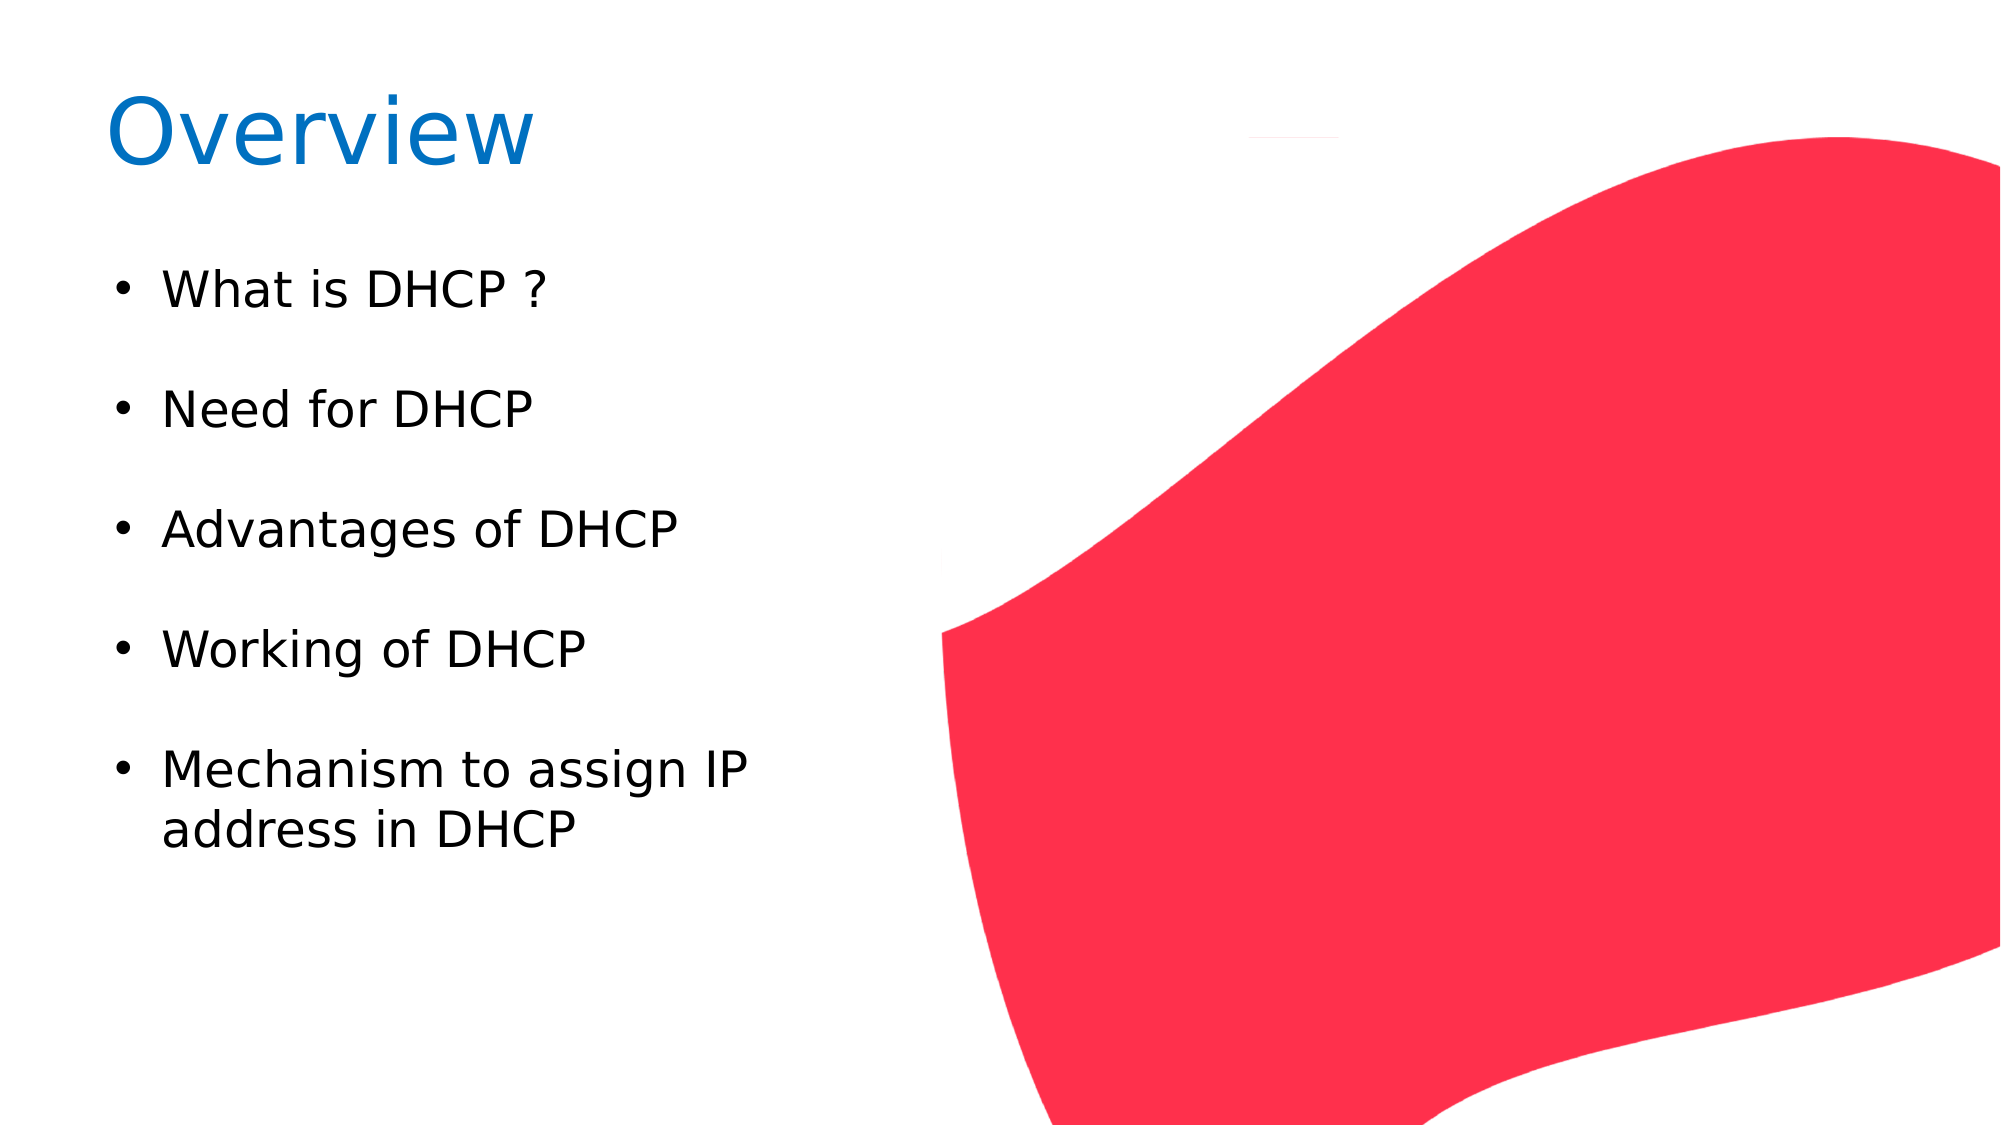

Overview
What is DHCP ?

Need for DHCP

Advantages of DHCP

Working of DHCP

Mechanism to assign IP address in DHCP